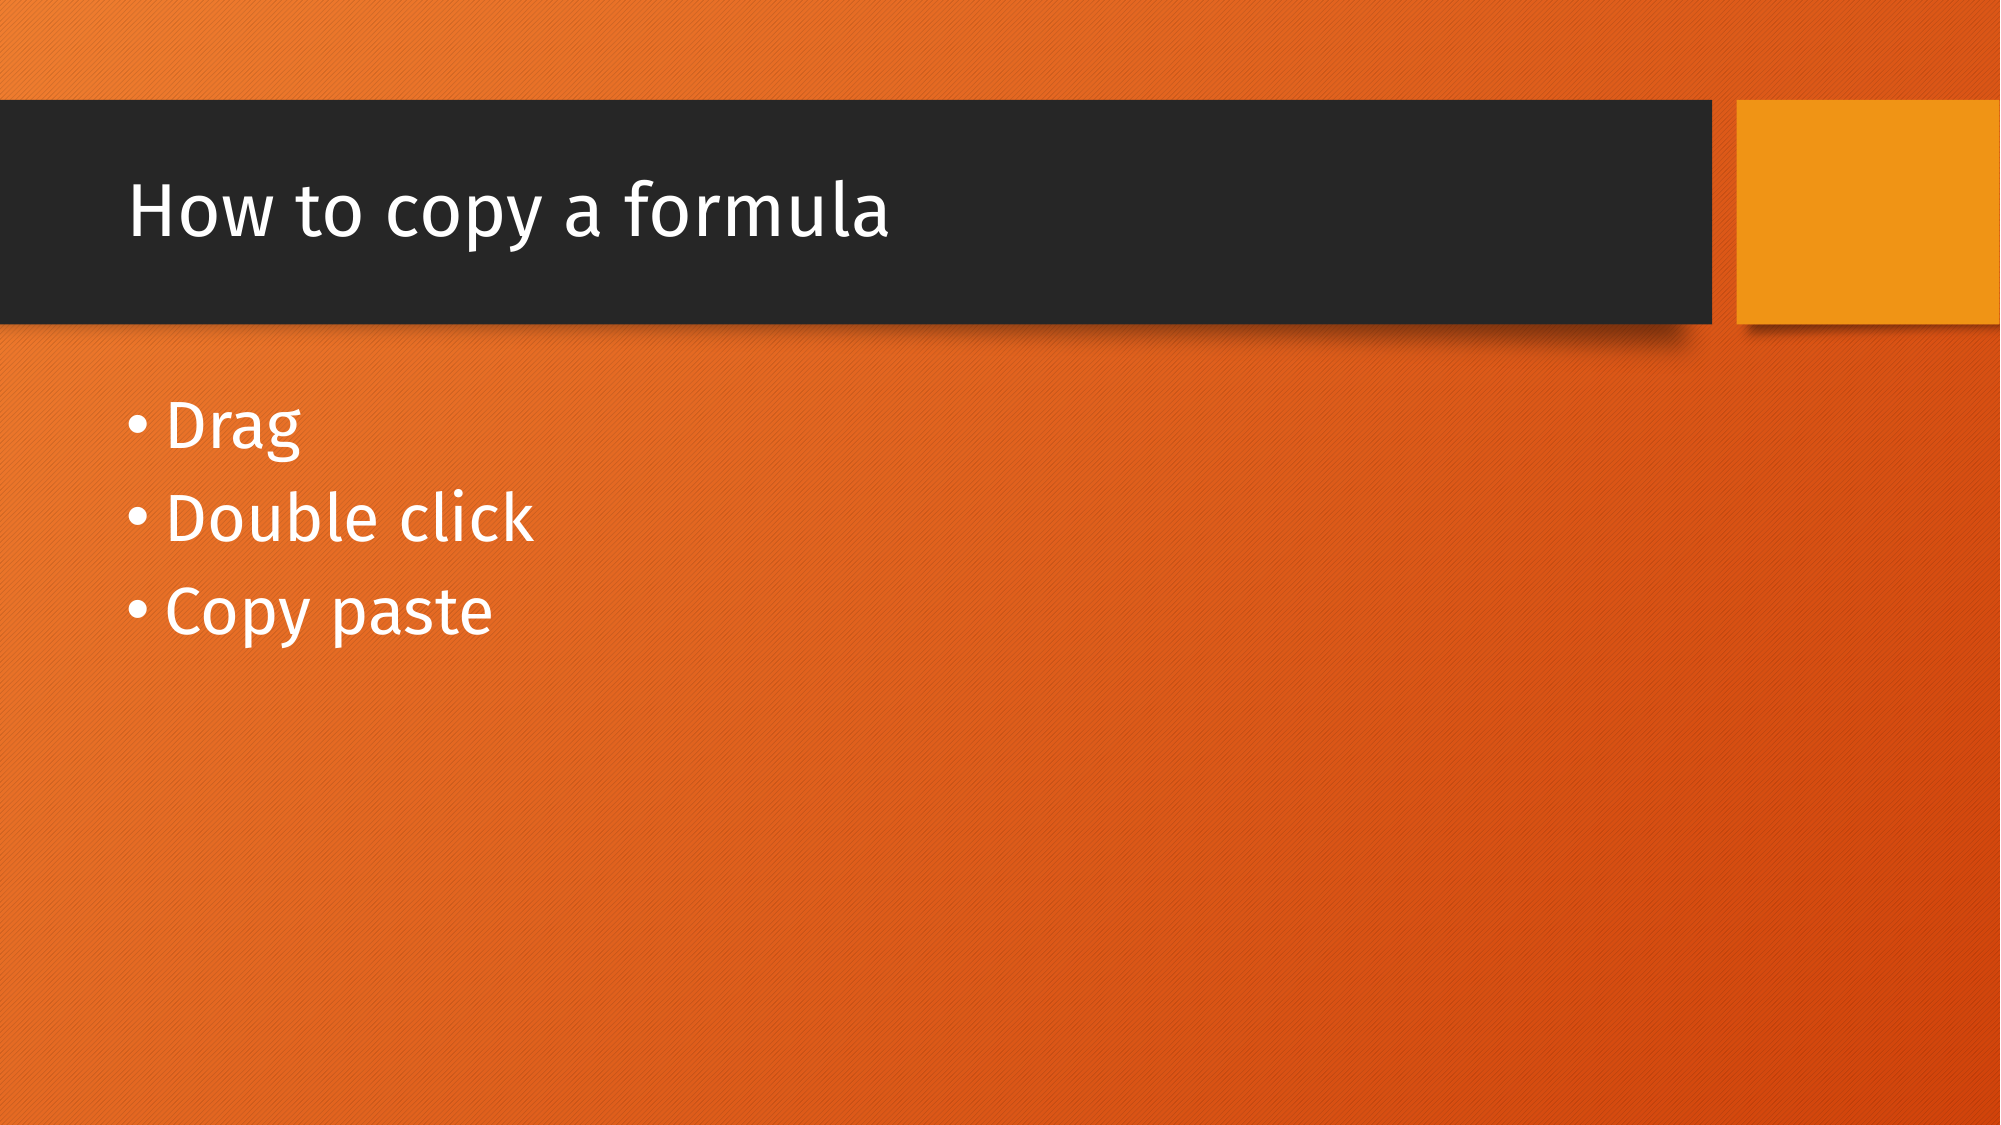

# How to copy a formula
Drag
Double click
Copy paste